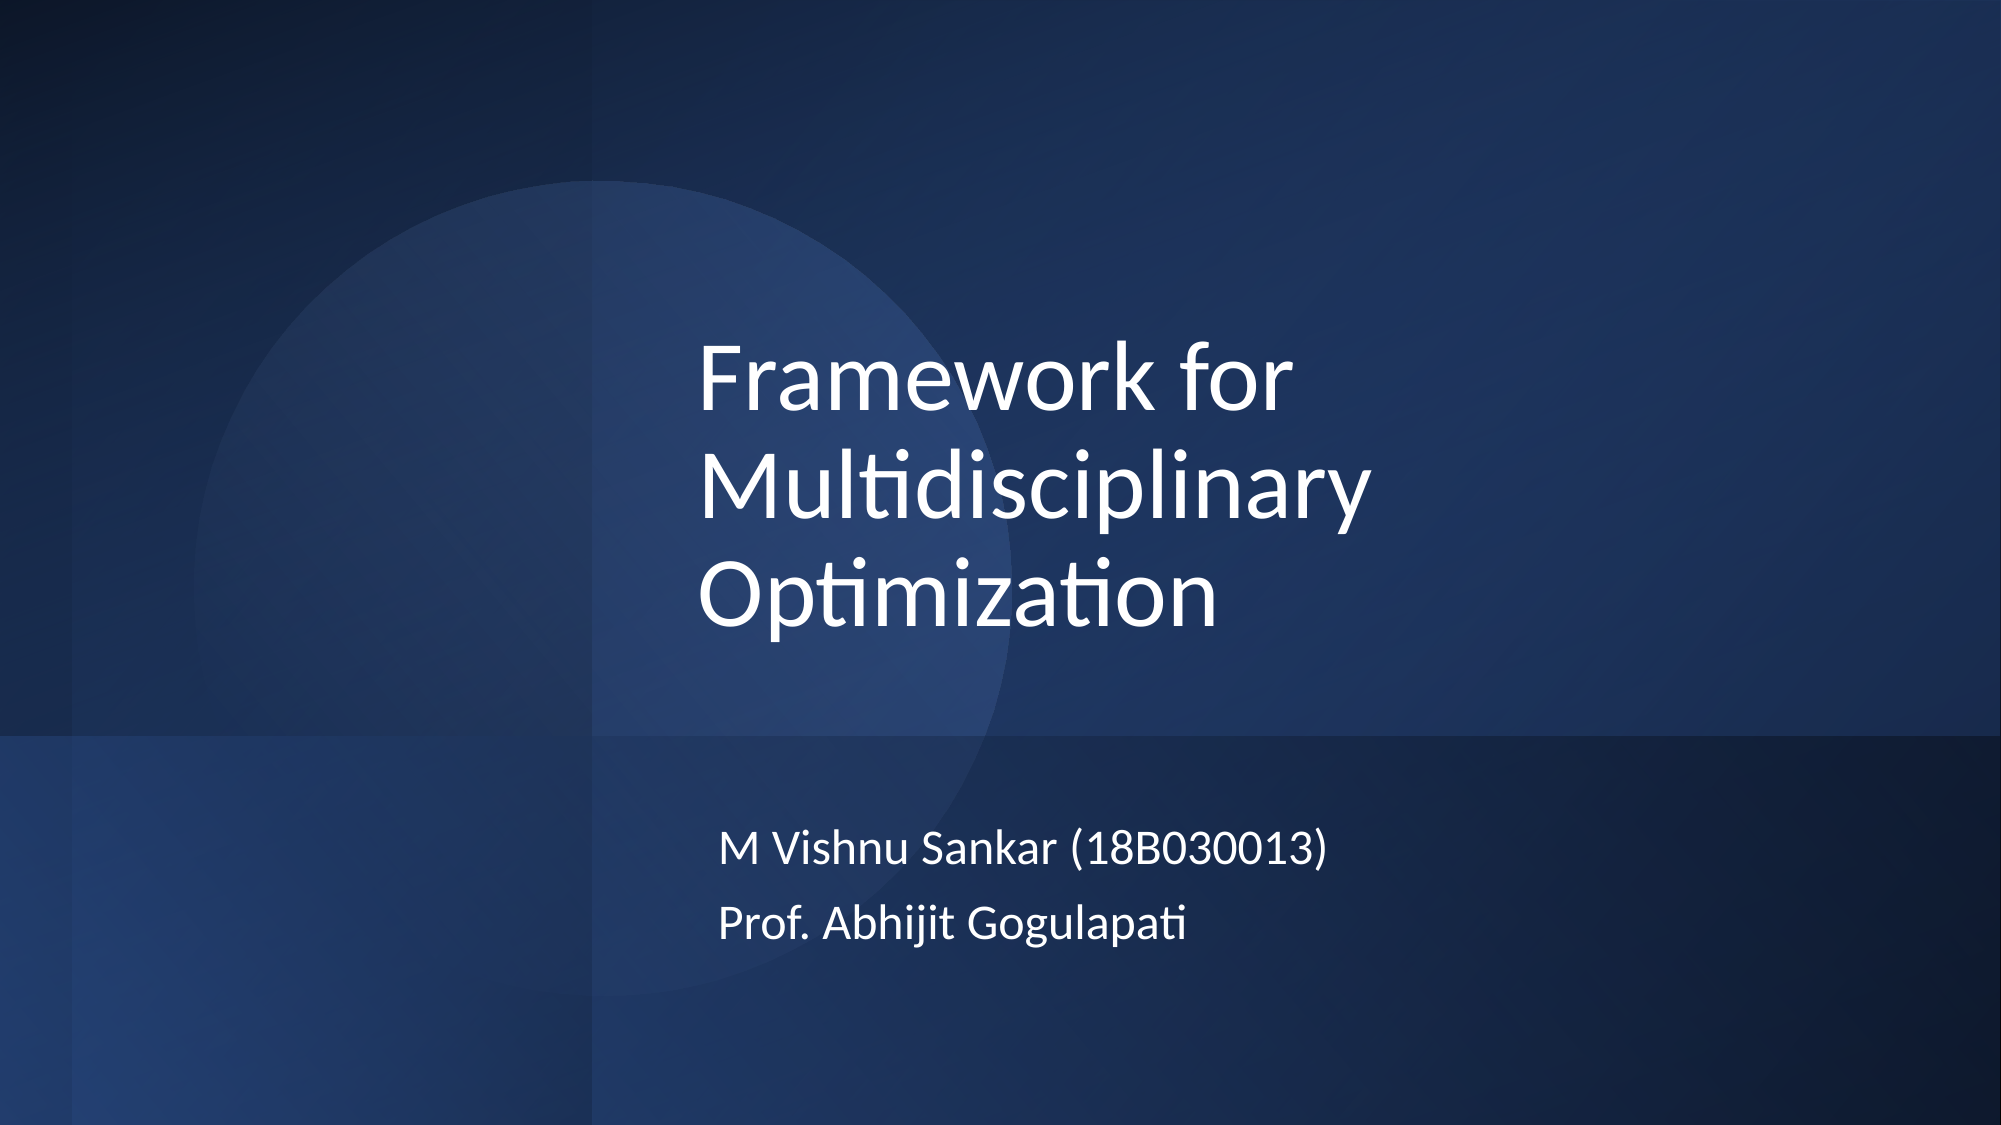

# Framework for Multidisciplinary Optimization

M Vishnu Sankar (18B030013)
Prof. Abhijit Gogulapati